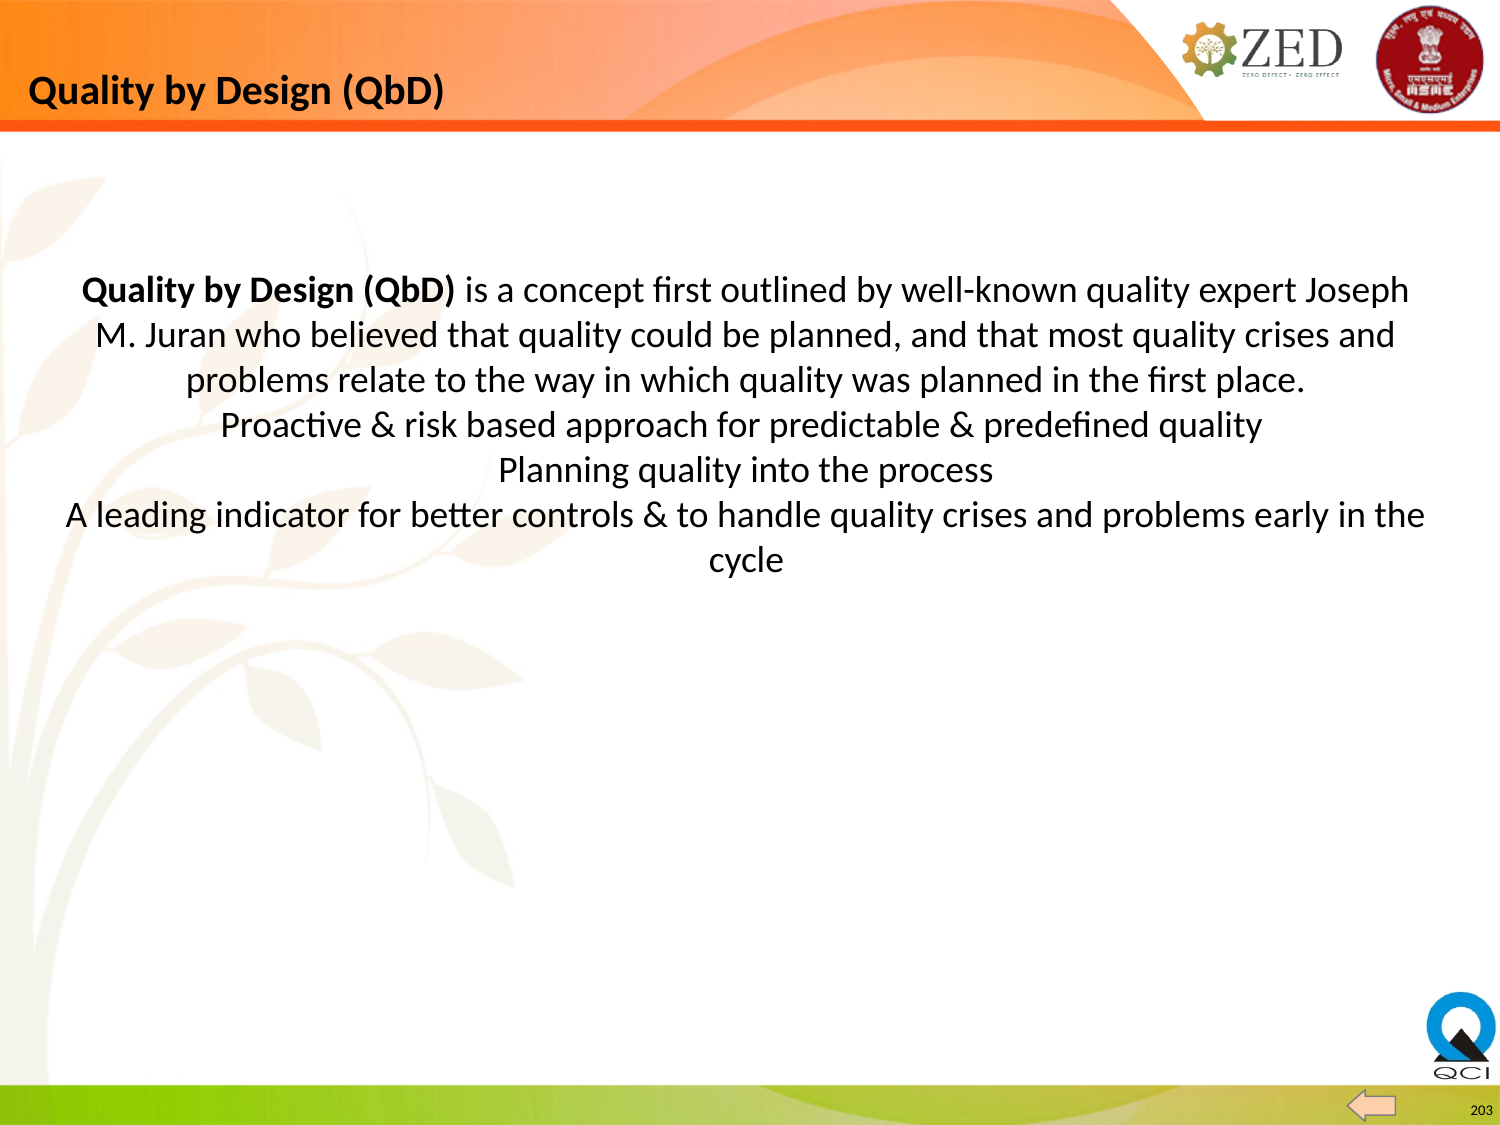

# Quality by Design (QbD)
Quality by Design (QbD) is a concept first outlined by well-known quality expert Joseph M. Juran who believed that quality could be planned, and that most quality crises and problems relate to the way in which quality was planned in the first place.
Proactive & risk based approach for predictable & predefined quality
Planning quality into the process
A leading indicator for better controls & to handle quality crises and problems early in the cycle